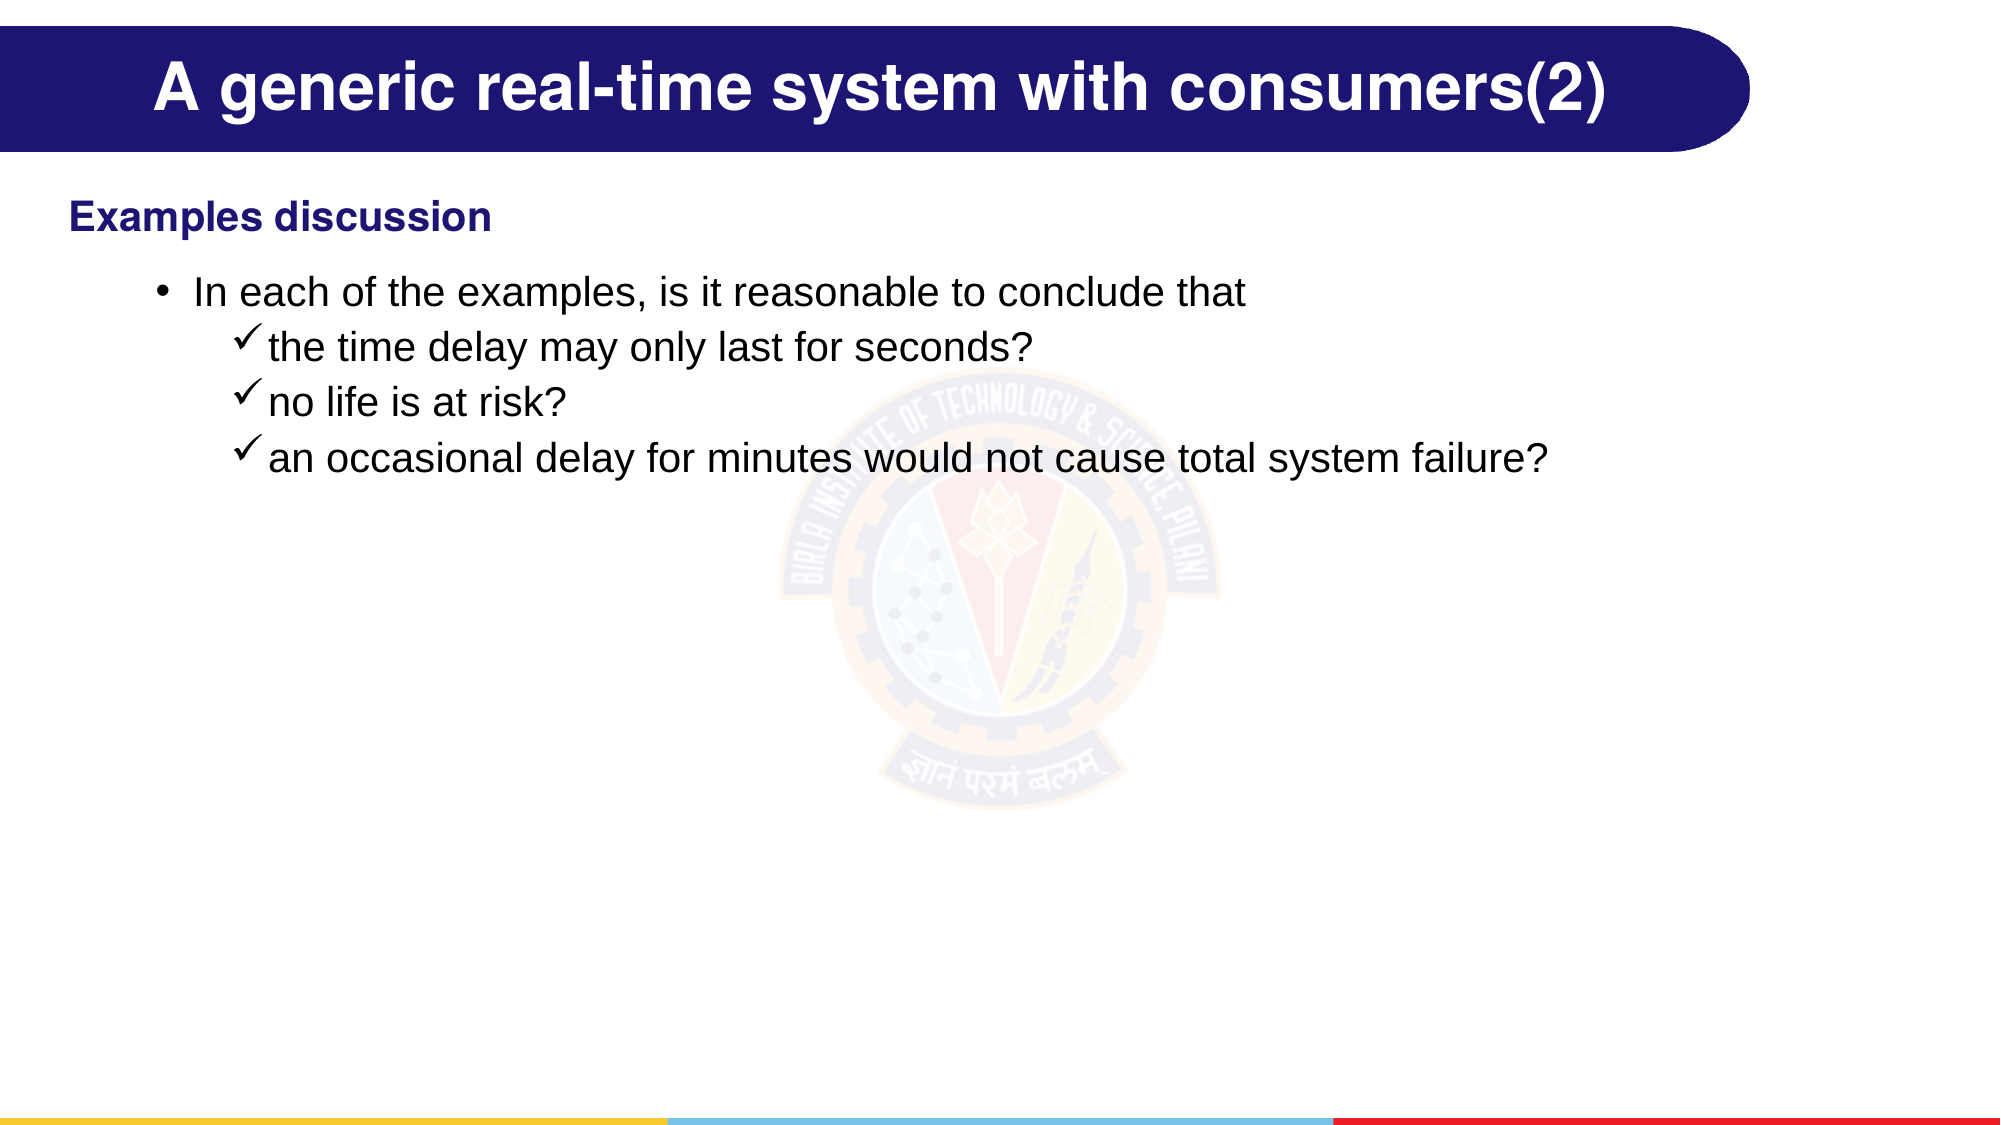

# A generic real-time system with consumers(2)
Examples discussion
In each of the examples, is it reasonable to conclude that
the time delay may only last for seconds?
no life is at risk?
an occasional delay for minutes would not cause total system failure?